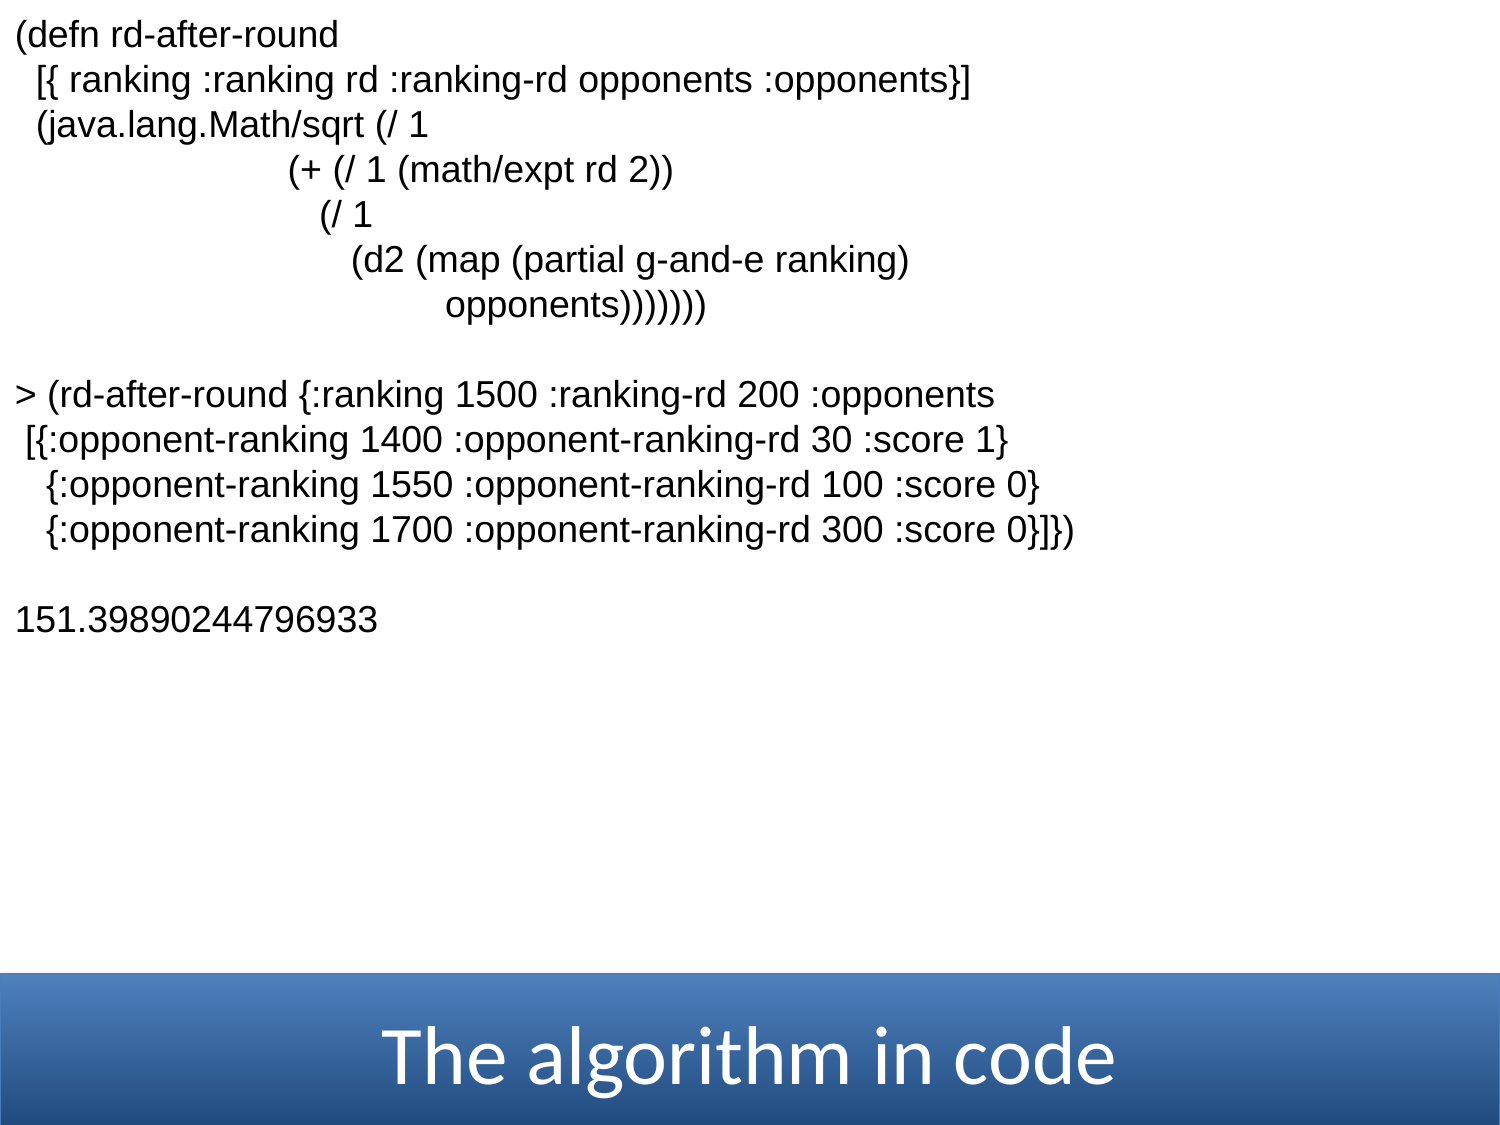

(defn rd-after-round
  [{ ranking :ranking rd :ranking-rd opponents :opponents}]
  (java.lang.Math/sqrt (/ 1
                          (+ (/ 1 (math/expt rd 2))
                             (/ 1
                                (d2 (map (partial g-and-e ranking)
                                         opponents)))))))

> (rd-after-round {:ranking 1500 :ranking-rd 200 :opponents
 [{:opponent-ranking 1400 :opponent-ranking-rd 30 :score 1}
   {:opponent-ranking 1550 :opponent-ranking-rd 100 :score 0}
   {:opponent-ranking 1700 :opponent-ranking-rd 300 :score 0}]})

151.39890244796933

The algorithm in code